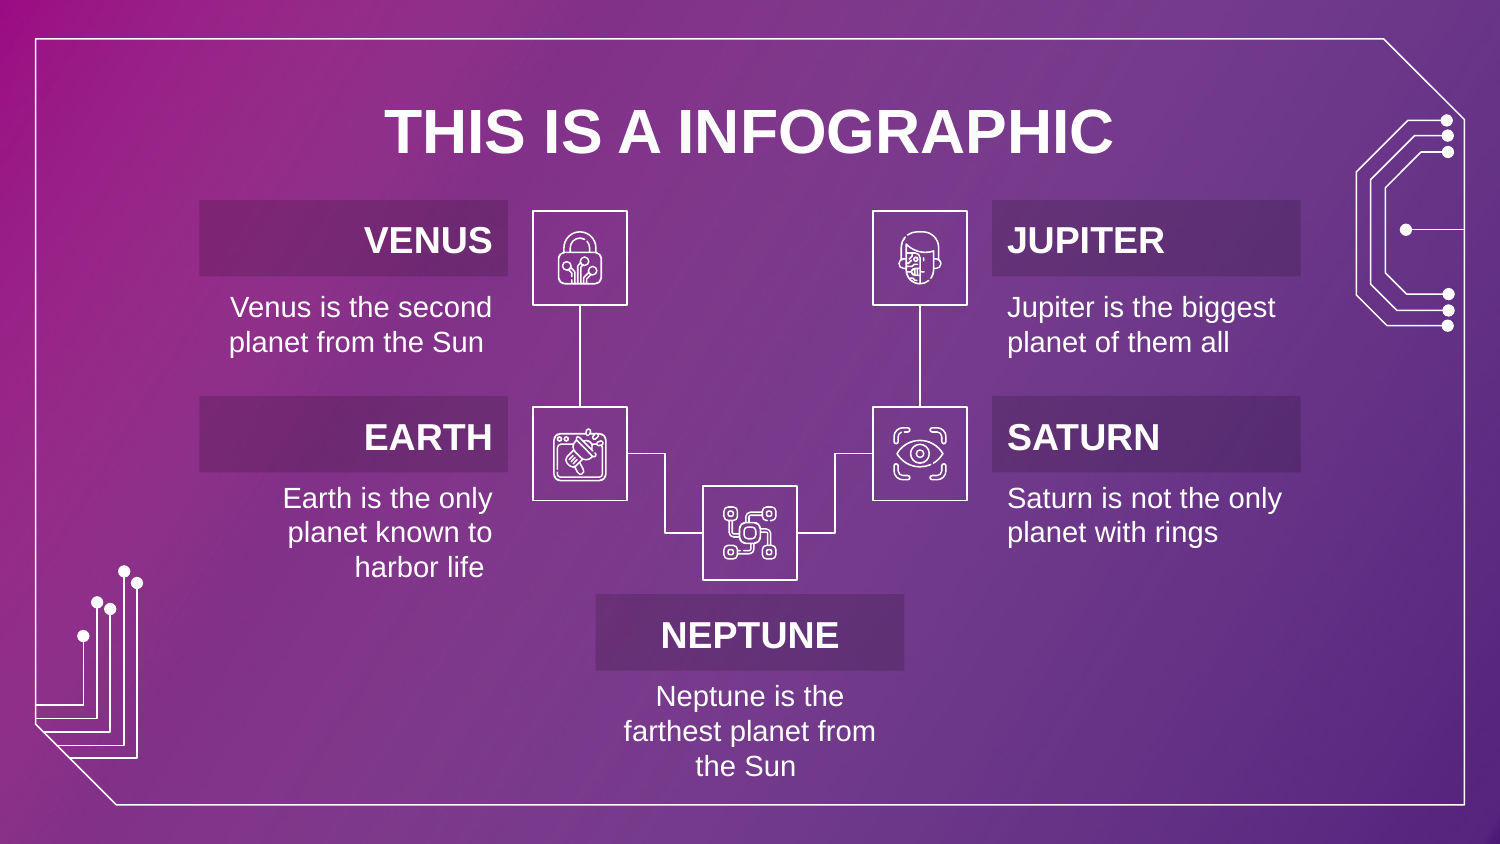

# THIS IS A INFOGRAPHIC

JUPITER
VENUS

Jupiter is the biggest planet of them all
Venus is the second planet from the Sun
SATURN
EARTH

Saturn is not the only planet with rings
Earth is the only planet known to harbor life

NEPTUNE
Neptune is the farthest planet from the Sun